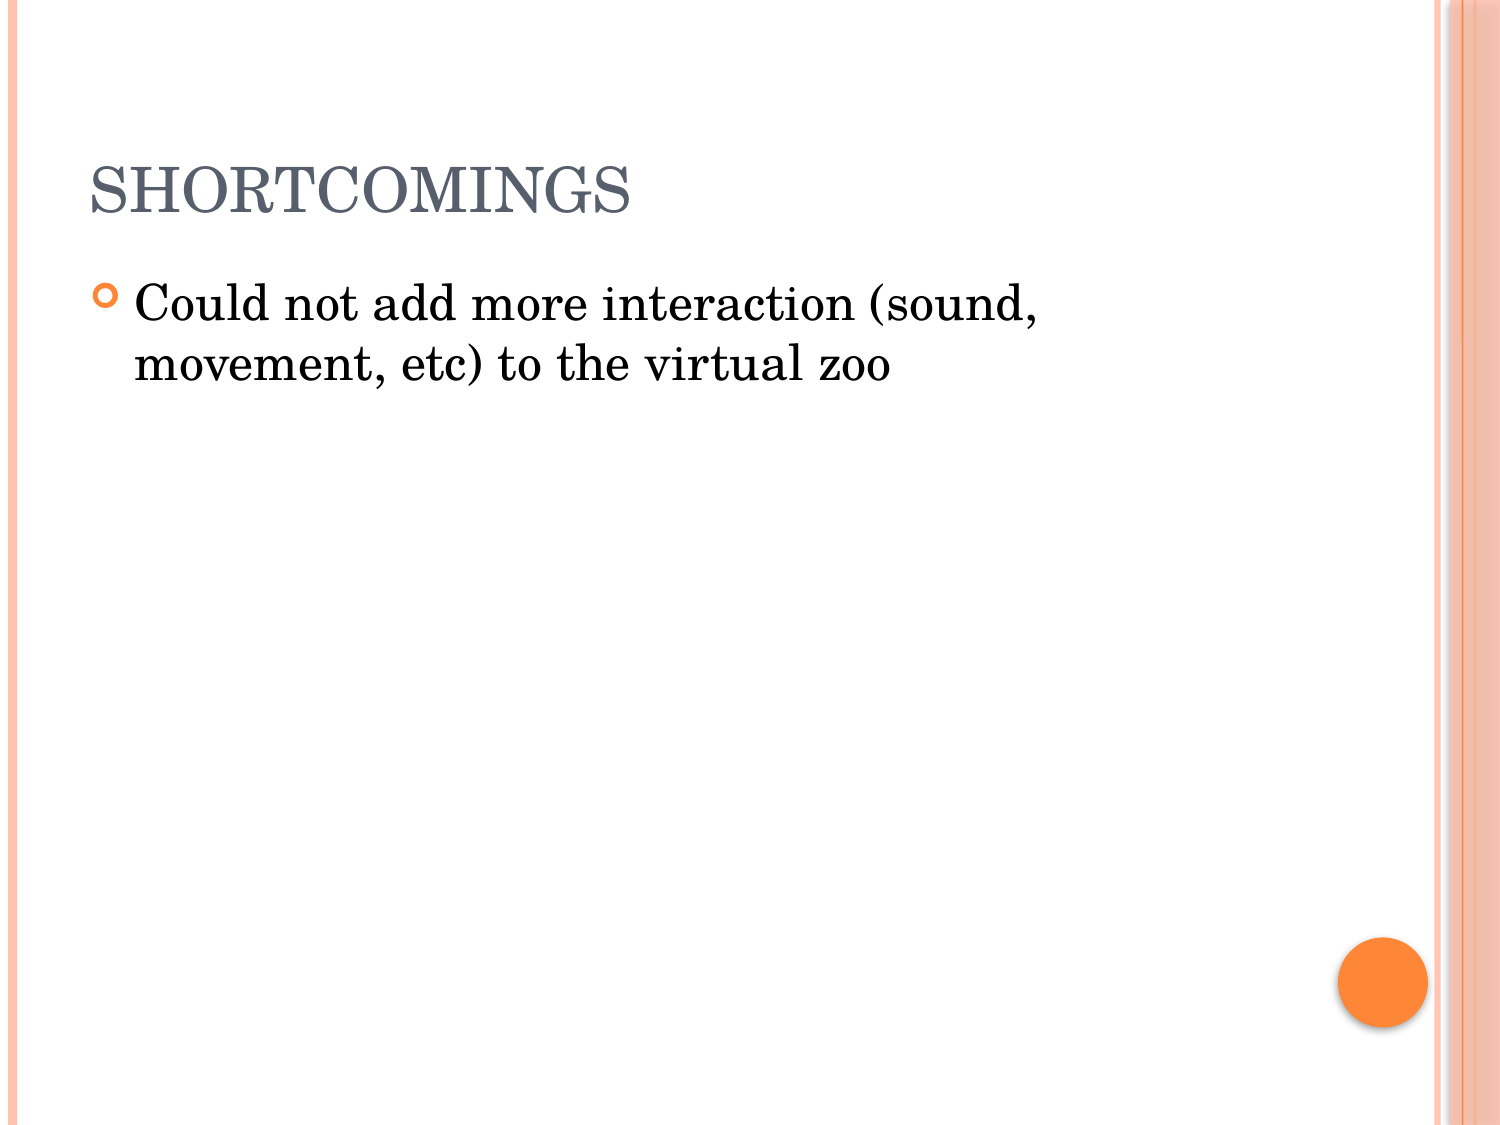

# Shortcomings
Could not add more interaction (sound, movement, etc) to the virtual zoo